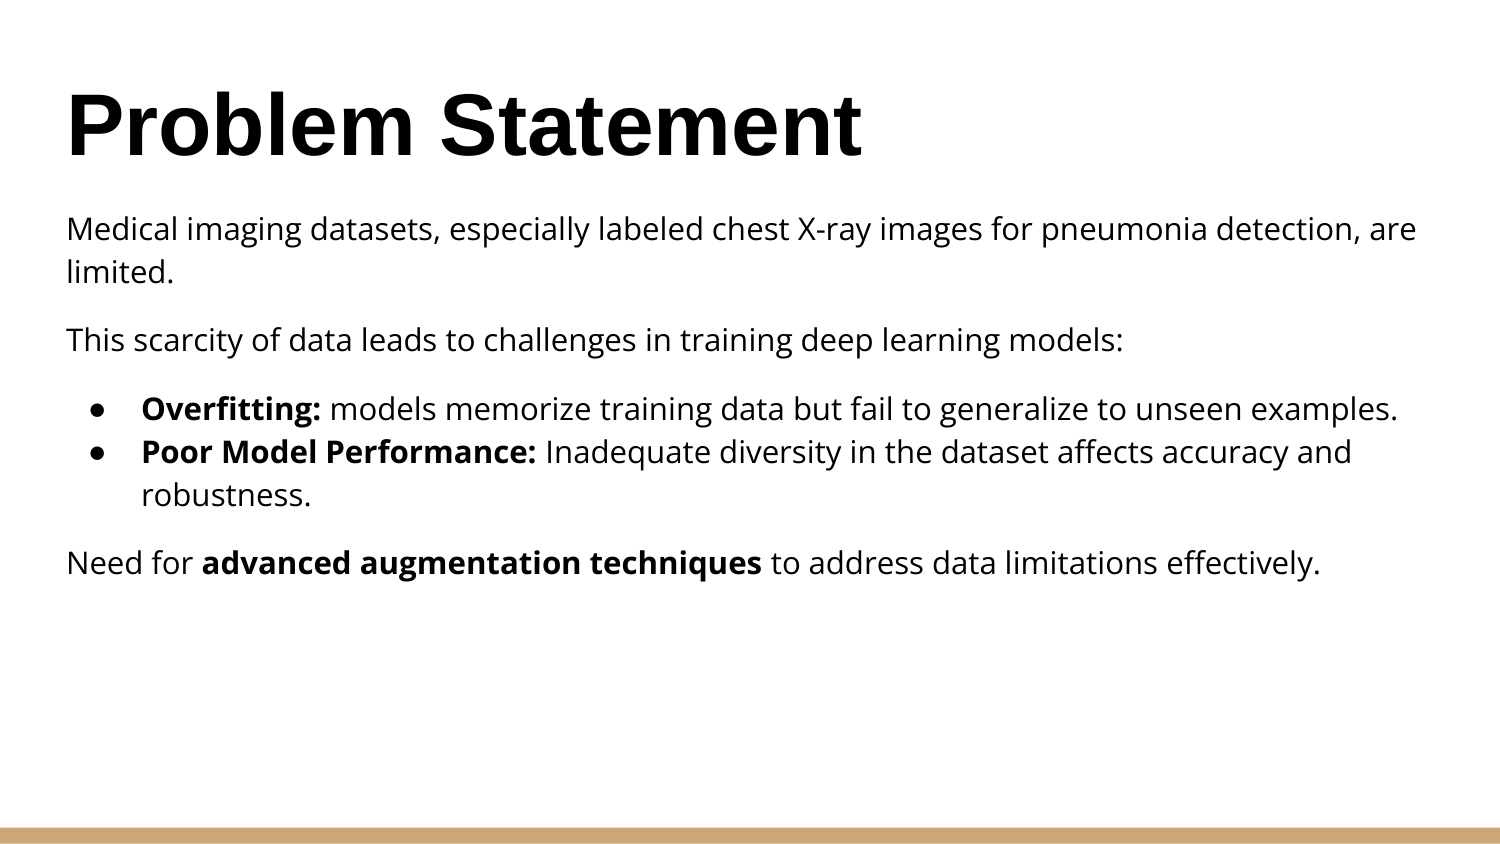

# Problem Statement
Medical imaging datasets, especially labeled chest X-ray images for pneumonia detection, are limited.
This scarcity of data leads to challenges in training deep learning models:
Overfitting: models memorize training data but fail to generalize to unseen examples.
Poor Model Performance: Inadequate diversity in the dataset affects accuracy and robustness.
Need for advanced augmentation techniques to address data limitations effectively.